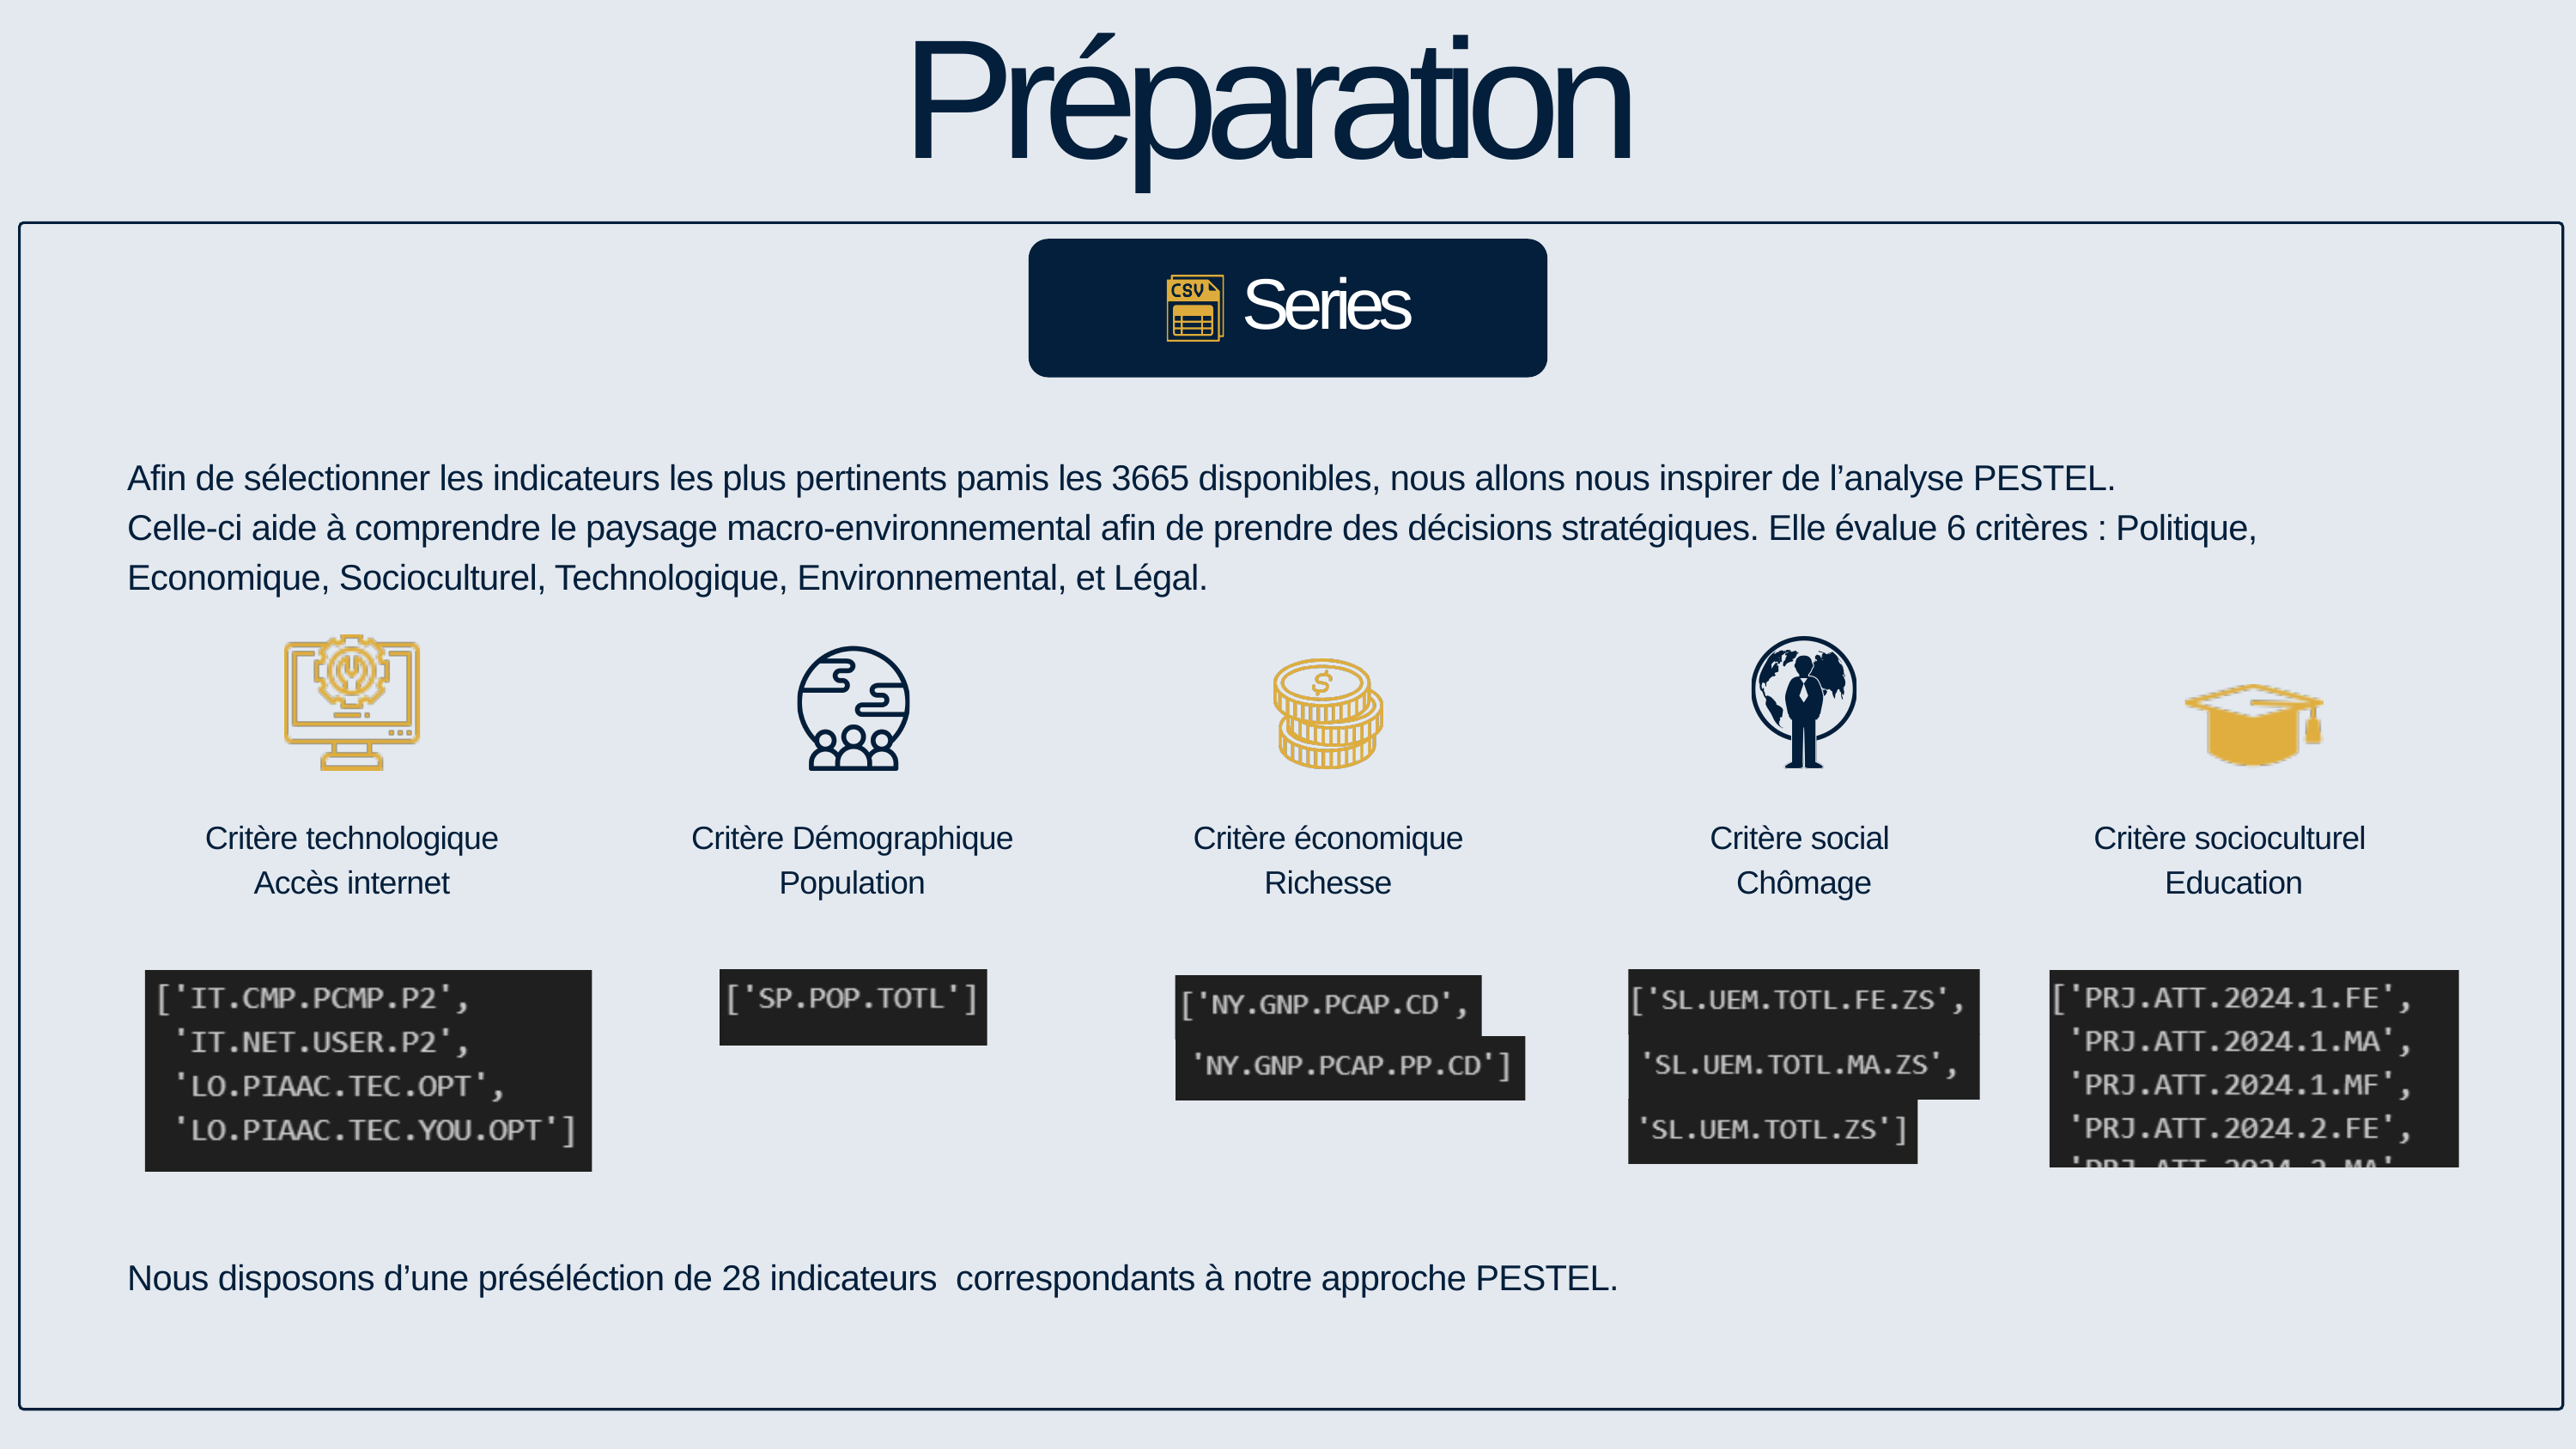

Préparation

Series

Afin de sélectionner les indicateurs les plus pertinents pamis les 3665 disponibles, nous allons nous inspirer de l’analyse PESTEL.
Celle-ci aide à comprendre le paysage macro-environnemental afin de prendre des décisions stratégiques. Elle évalue 6 critères : Politique, Economique, Socioculturel, Technologique, Environnemental, et Légal.

Nous disposons d’une préséléction de 28 indicateurs  correspondants à notre approche PESTEL.

Critère Démographique Population

Critère économique Richesse

Critère social
Chômage

Critère socioculturel  Education

Critère technologique
Accès internet